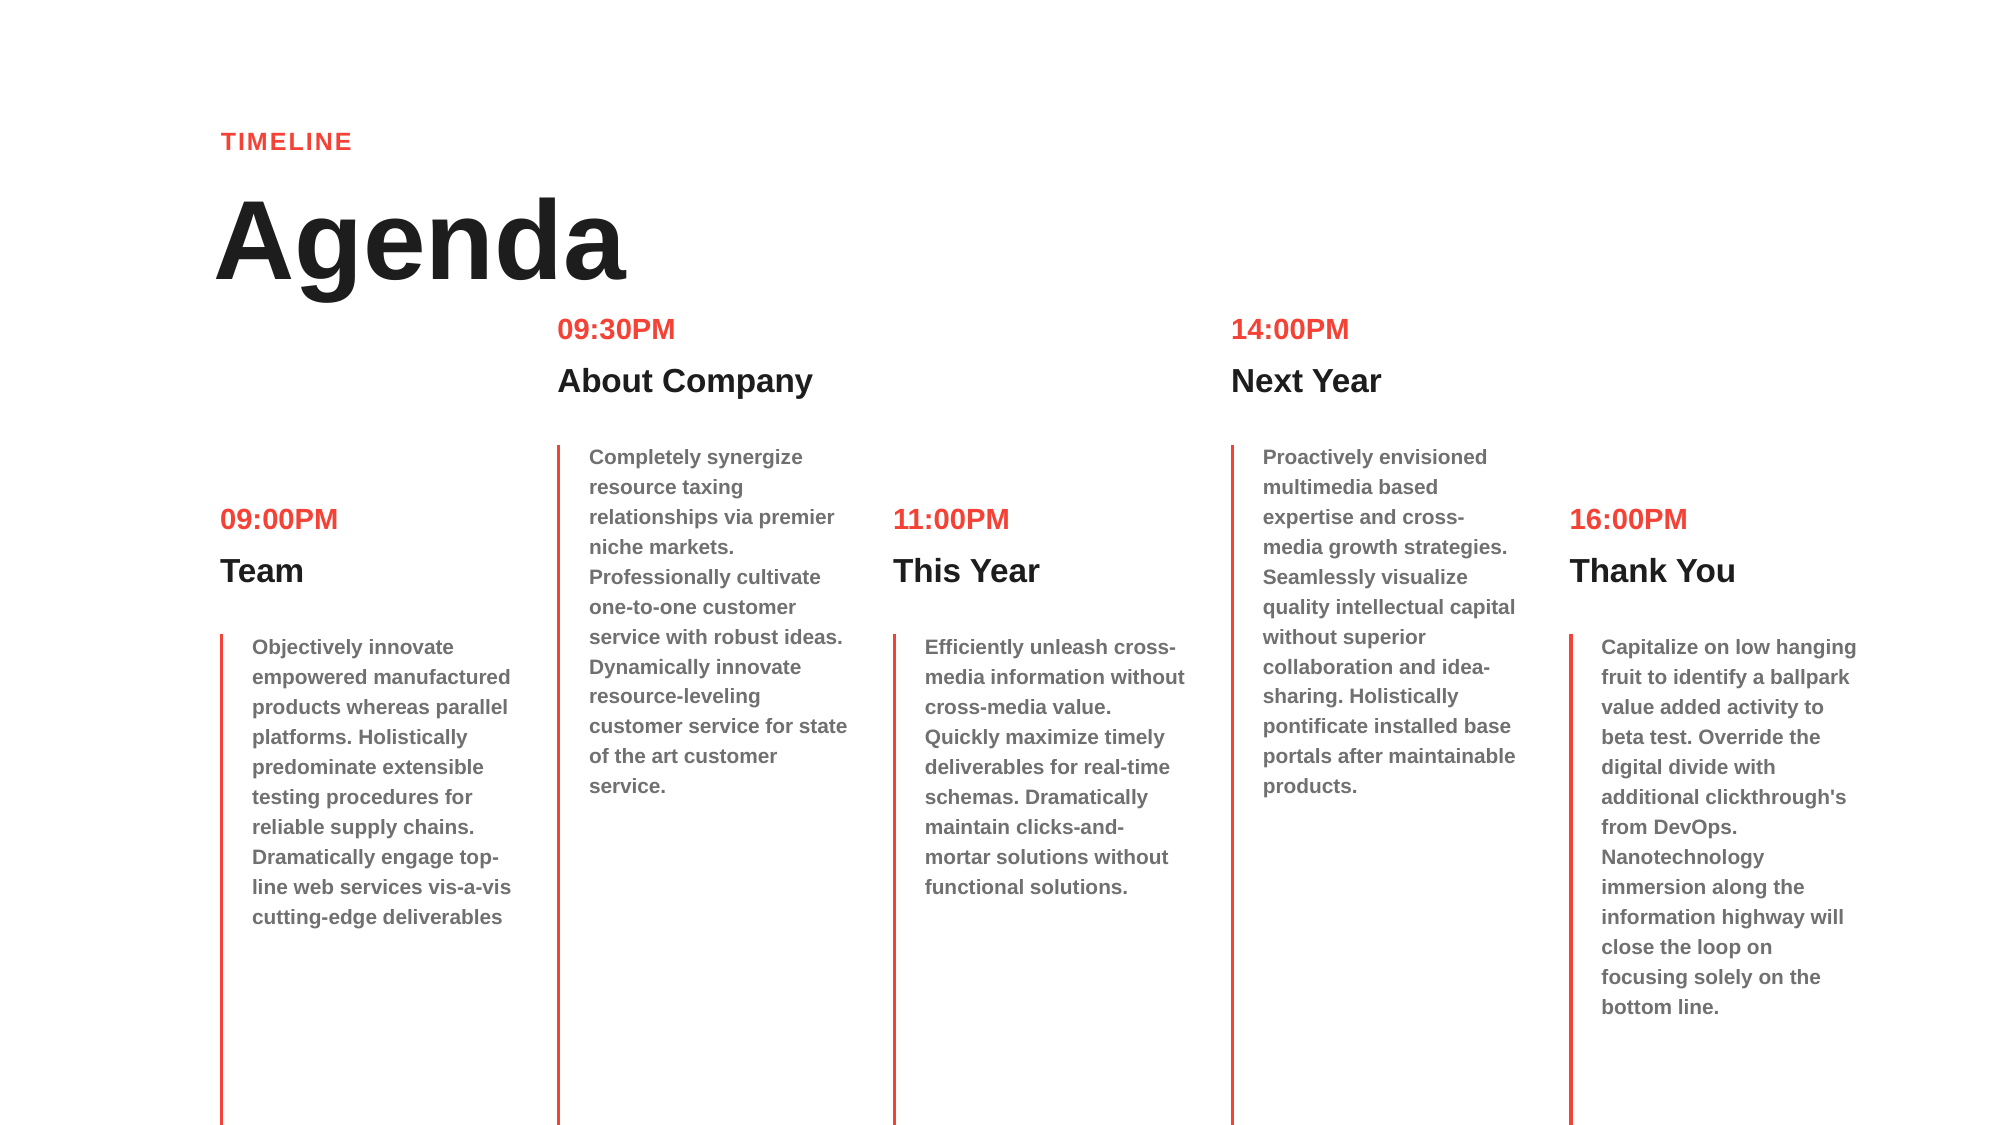

TIMELINE
Agenda
09:30PM
14:00PM
About Company
Next Year
Completely synergize resource taxing relationships via premier niche markets. Professionally cultivate one-to-one customer service with robust ideas. Dynamically innovate resource-leveling customer service for state of the art customer service.
Proactively envisioned multimedia based expertise and cross-media growth strategies. Seamlessly visualize quality intellectual capital without superior collaboration and idea-sharing. Holistically pontificate installed base portals after maintainable products.
09:00PM
11:00PM
16:00PM
Team
This Year
Thank You
Objectively innovate empowered manufactured products whereas parallel platforms. Holistically predominate extensible testing procedures for reliable supply chains. Dramatically engage top-line web services vis-a-vis cutting-edge deliverables
Efficiently unleash cross-media information without cross-media value. Quickly maximize timely deliverables for real-time schemas. Dramatically maintain clicks-and-mortar solutions without functional solutions.
Capitalize on low hanging fruit to identify a ballpark value added activity to beta test. Override the digital divide with additional clickthrough's from DevOps. Nanotechnology immersion along the information highway will close the loop on focusing solely on the bottom line.